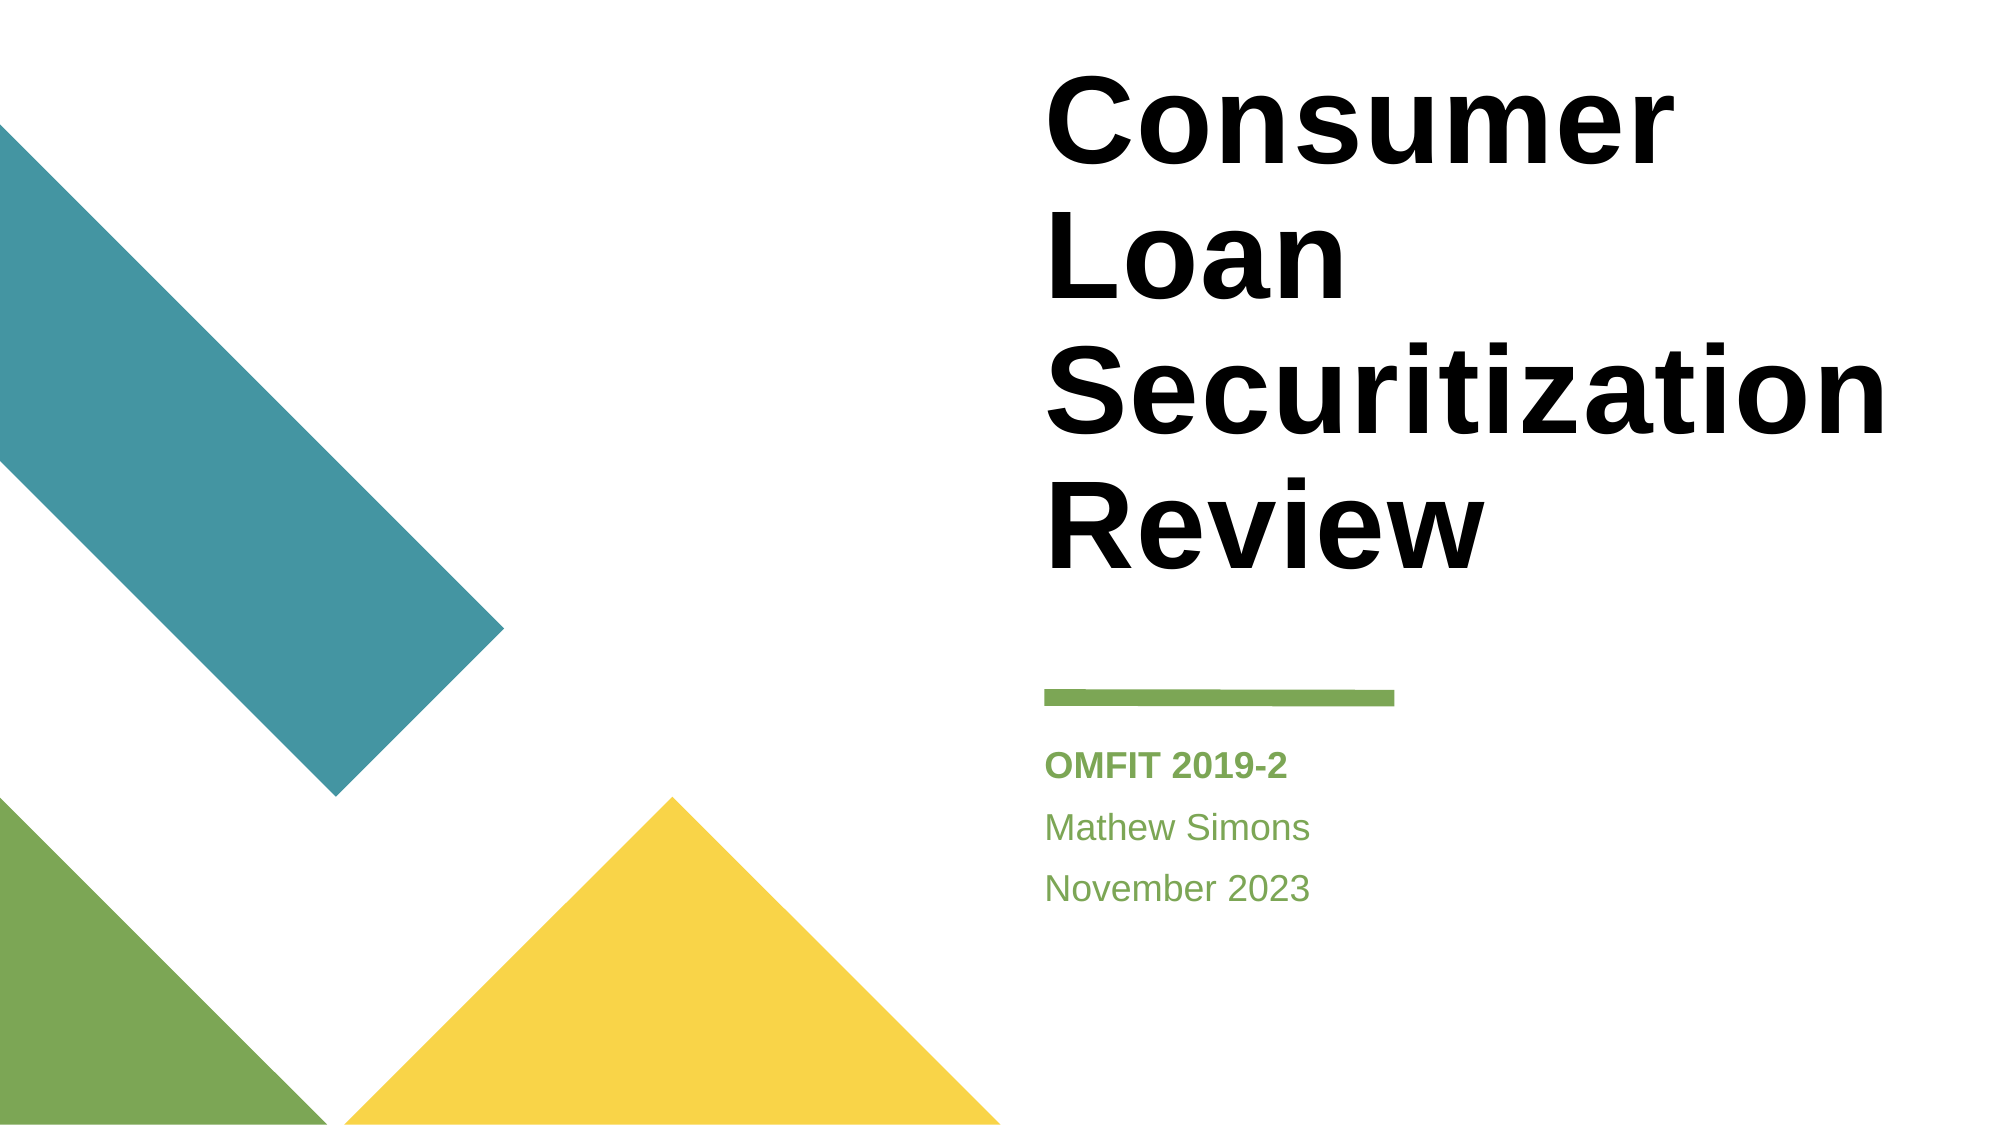

# Consumer Loan Securitization Review
OMFIT 2019-2
Mathew Simons
November 2023